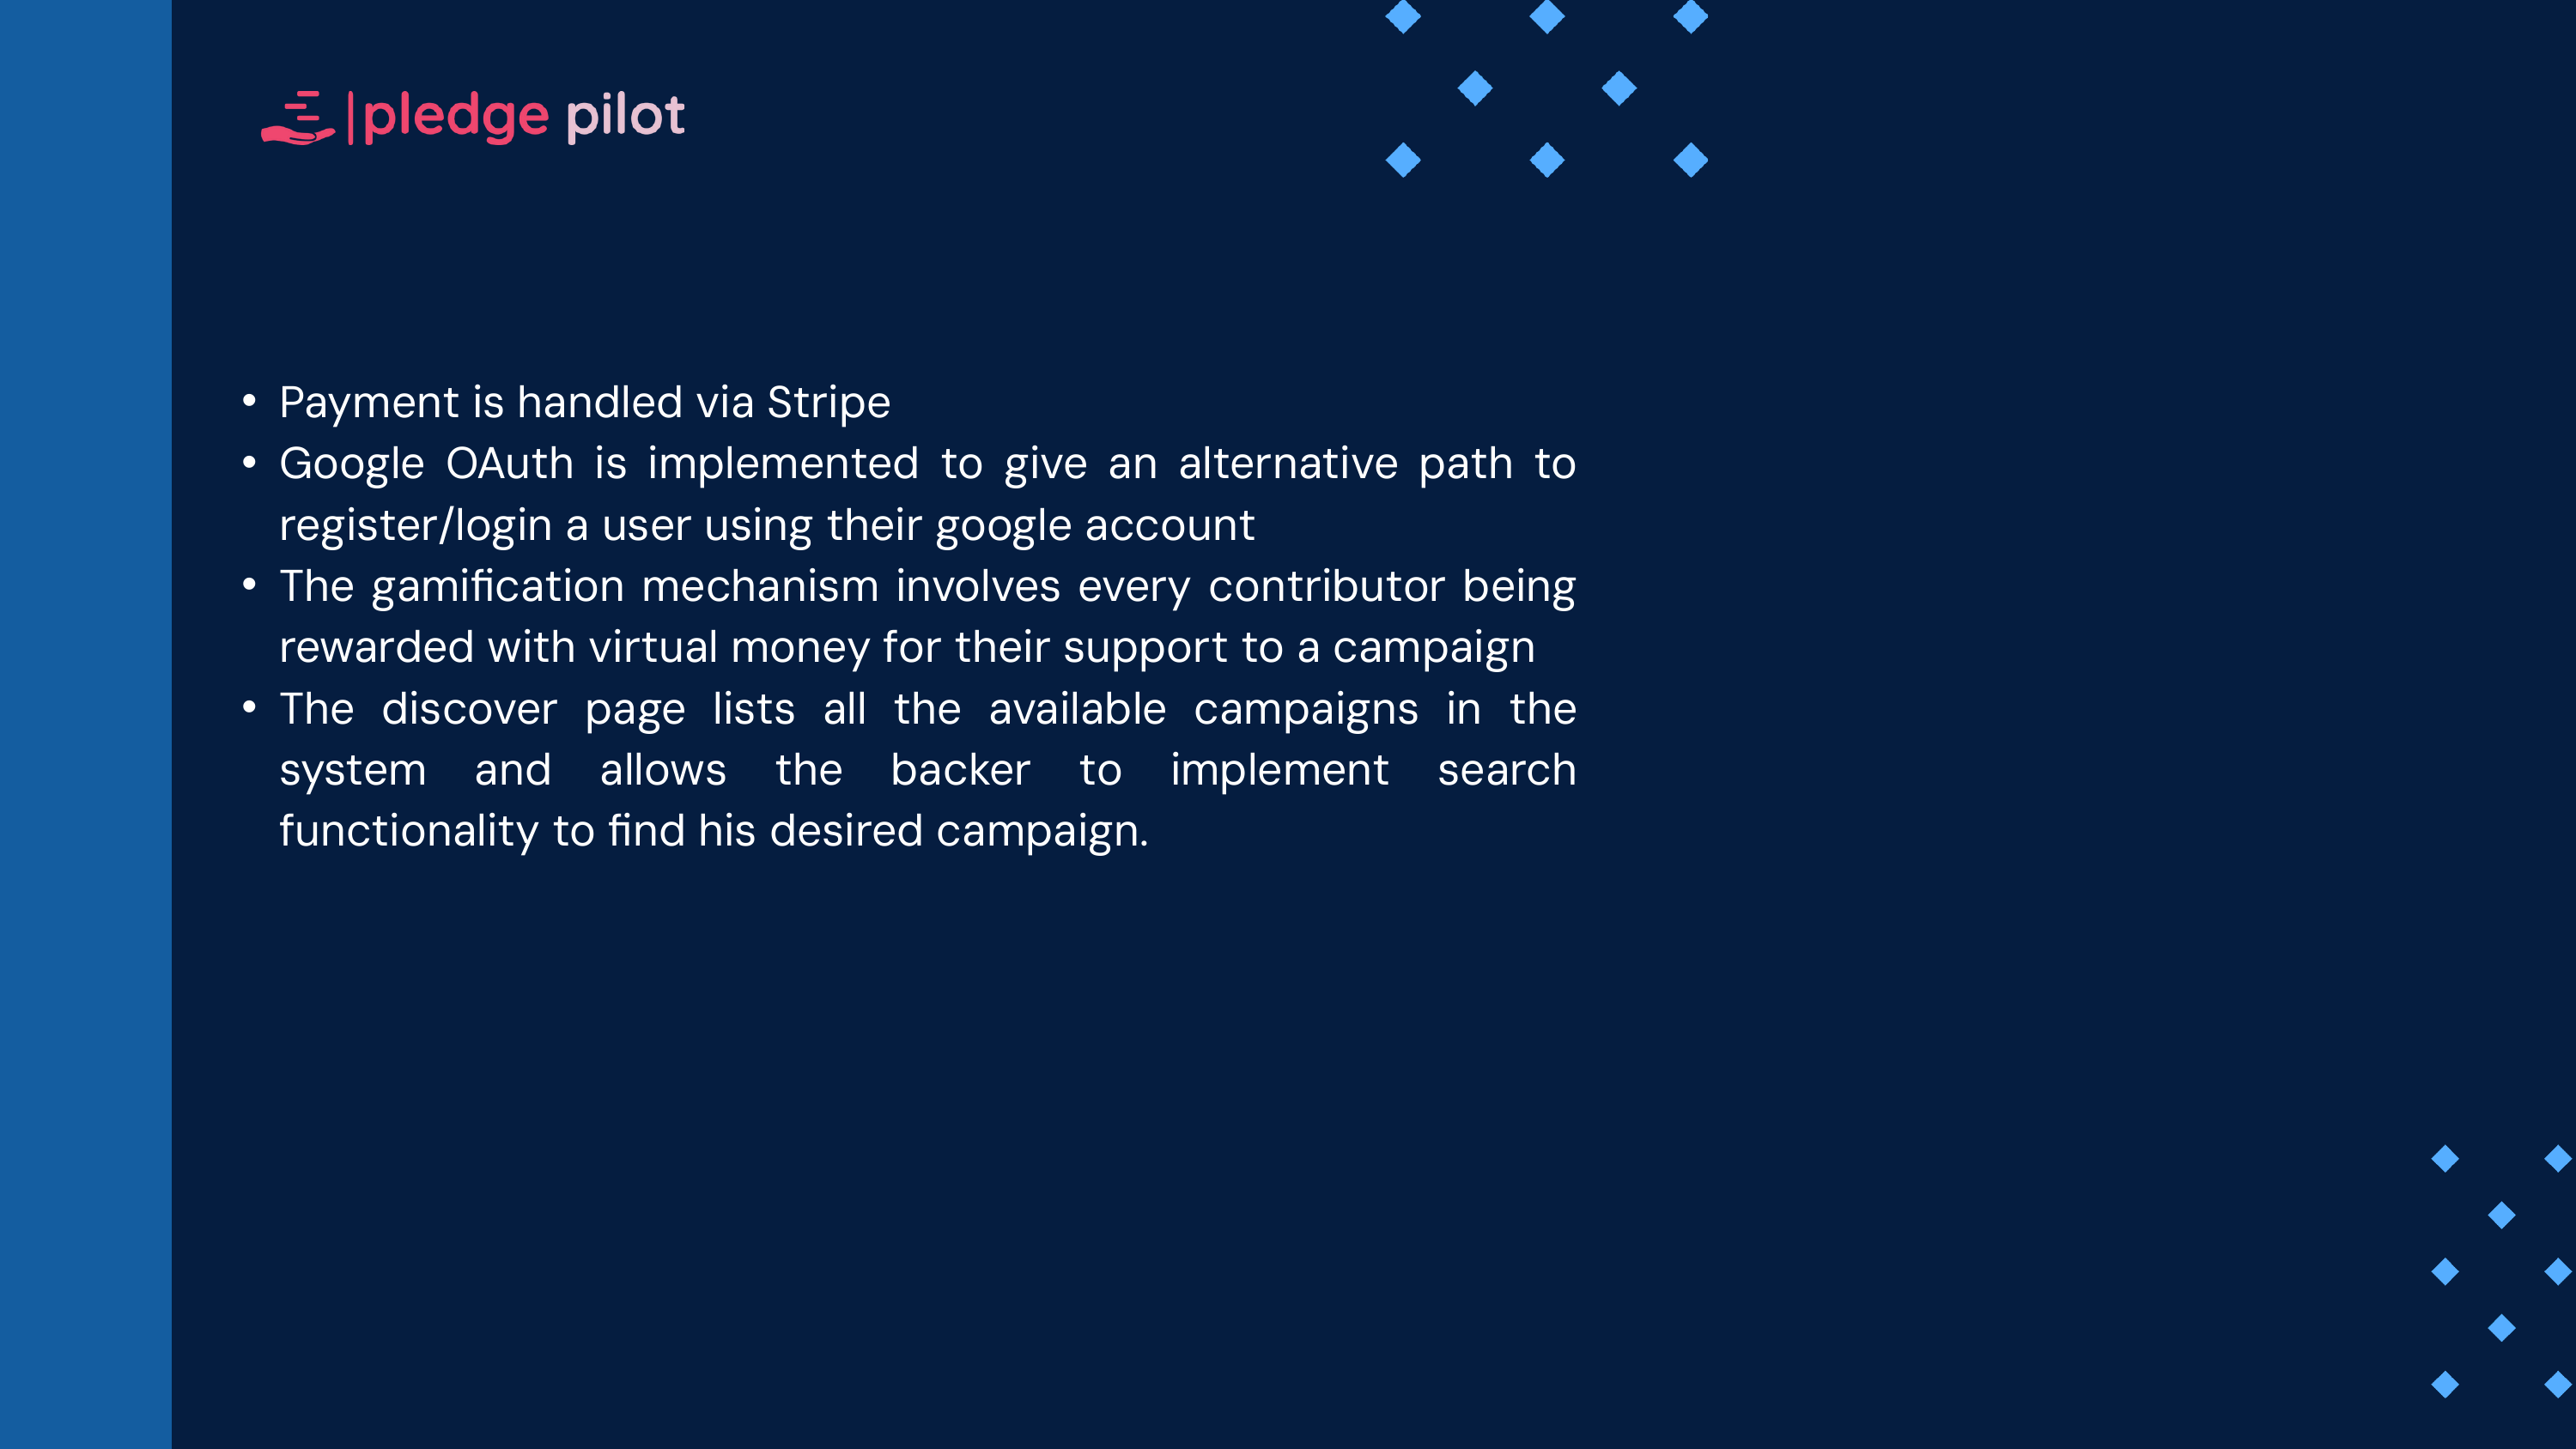

Payment is handled via Stripe
Google OAuth is implemented to give an alternative path to register/login a user using their google account
The gamification mechanism involves every contributor being rewarded with virtual money for their support to a campaign
The discover page lists all the available campaigns in the system and allows the backer to implement search functionality to find his desired campaign.